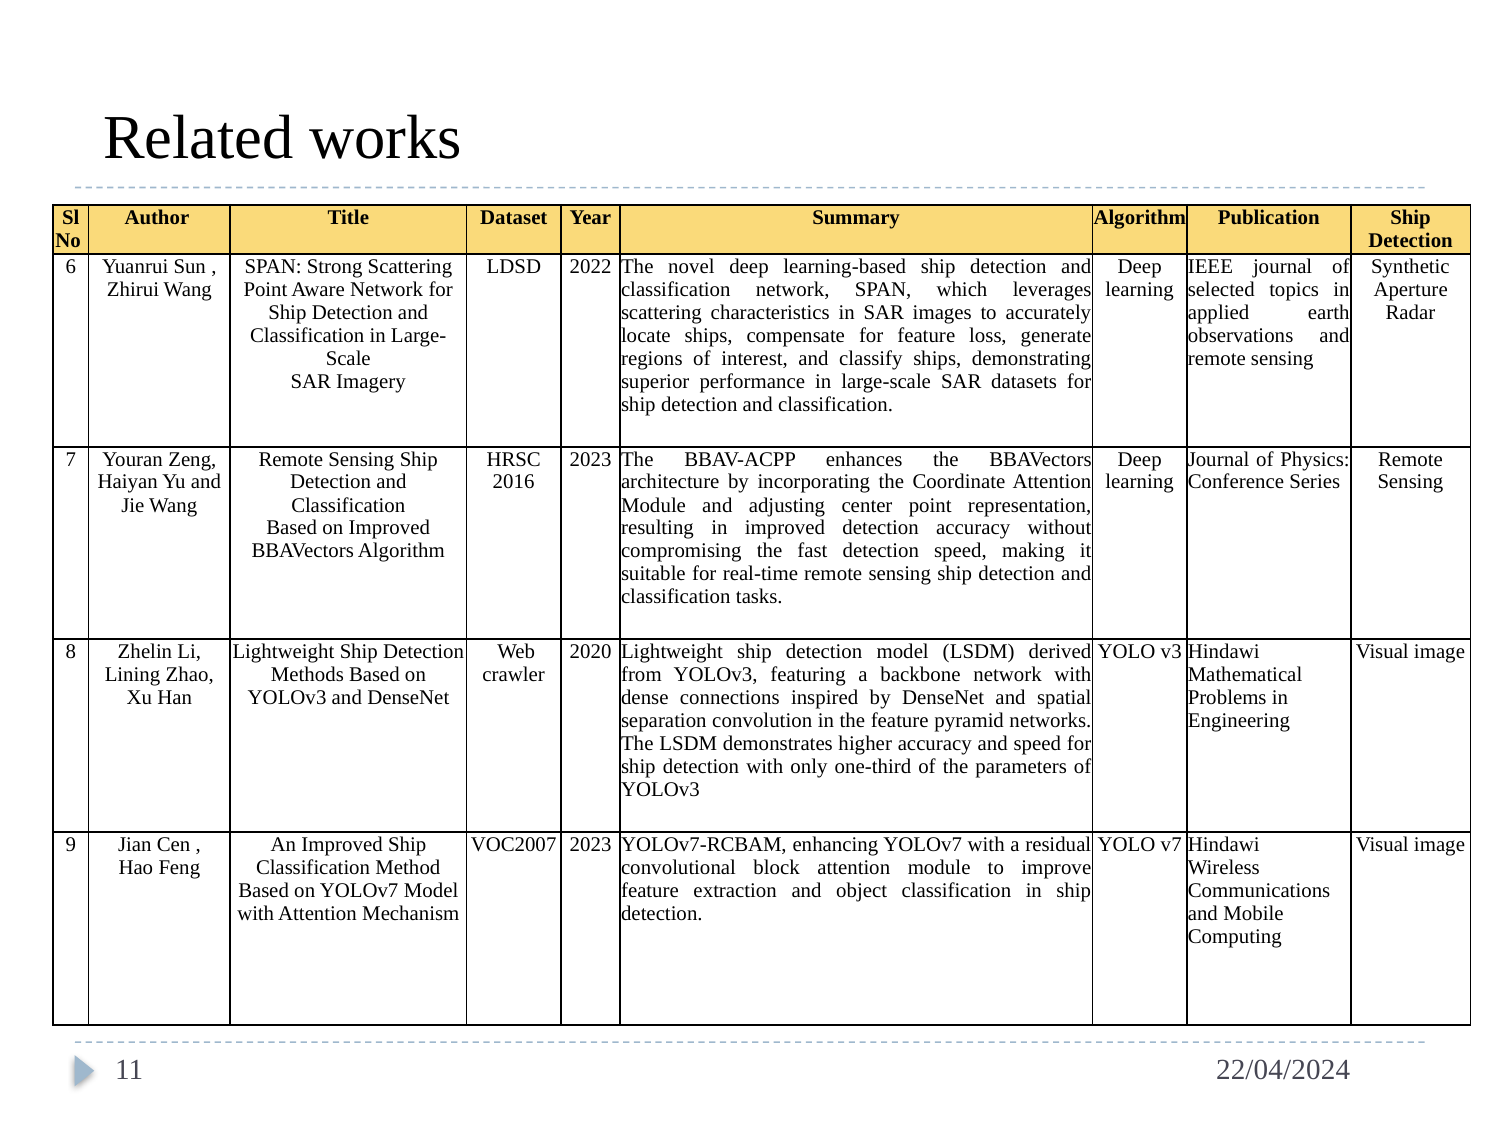

Related works
| Sl No | Author | Title | Dataset | Year | Summary | Algorithm | Publication | Ship Detection |
| --- | --- | --- | --- | --- | --- | --- | --- | --- |
| 6 | Yuanrui Sun , Zhirui Wang | SPAN: Strong Scattering Point Aware Network for Ship Detection and Classification in Large-Scale SAR Imagery | LDSD | 2022 | The novel deep learning-based ship detection and classification network, SPAN, which leverages scattering characteristics in SAR images to accurately locate ships, compensate for feature loss, generate regions of interest, and classify ships, demonstrating superior performance in large-scale SAR datasets for ship detection and classification. | Deep learning | IEEE journal of selected topics in applied earth observations and remote sensing | Synthetic Aperture Radar |
| 7 | Youran Zeng, Haiyan Yu and Jie Wang | Remote Sensing Ship Detection and Classification Based on Improved BBAVectors Algorithm | HRSC 2016 | 2023 | The BBAV-ACPP enhances the BBAVectors architecture by incorporating the Coordinate Attention Module and adjusting center point representation, resulting in improved detection accuracy without compromising the fast detection speed, making it suitable for real-time remote sensing ship detection and classification tasks. | Deep learning | Journal of Physics: Conference Series | Remote Sensing |
| 8 | Zhelin Li, Lining Zhao, Xu Han | Lightweight Ship Detection Methods Based on YOLOv3 and DenseNet | Web crawler | 2020 | Lightweight ship detection model (LSDM) derived from YOLOv3, featuring a backbone network with dense connections inspired by DenseNet and spatial separation convolution in the feature pyramid networks. The LSDM demonstrates higher accuracy and speed for ship detection with only one-third of the parameters of YOLOv3 | YOLO v3 | Hindawi Mathematical Problems in Engineering | Visual image |
| 9 | Jian Cen , Hao Feng | An Improved Ship Classification Method Based on YOLOv7 Model with Attention Mechanism | VOC2007 | 2023 | YOLOv7-RCBAM, enhancing YOLOv7 with a residual convolutional block attention module to improve feature extraction and object classification in ship detection. | YOLO v7 | Hindawi Wireless Communications and Mobile Computing | Visual image |
11
22/04/2024